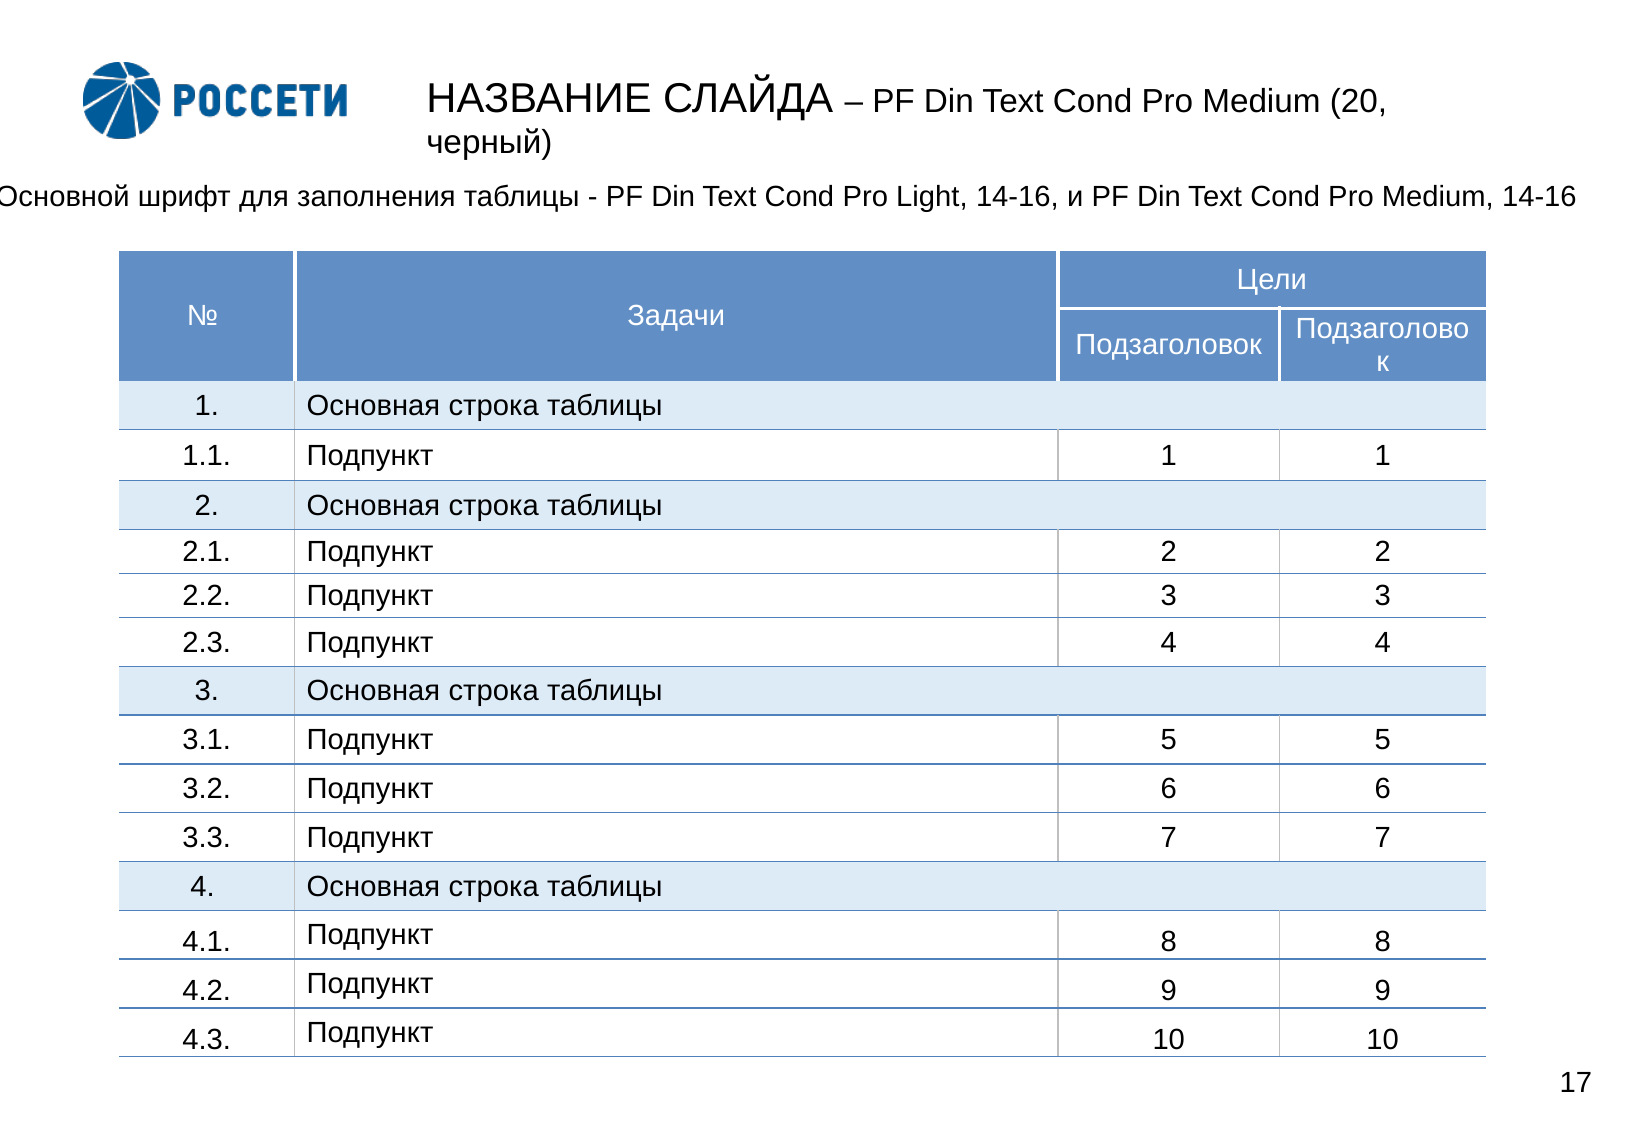

12
НАЗВАНИЕ СЛАЙДА – PF Din Text Cond Pro Medium (20, черный)
Основной шрифт для заполнения таблицы - PF Din Text Cond Pro Light, 14-16, и PF Din Text Cond Pro Medium, 14-16

| № | Задачи | Цели |  |
| --- | --- | --- | --- |
|  |  | Подзаголовок | Подзаголовок |
| 1. | Основная строка таблицы |  |  |
| 1.1. | Подпункт | 1 | 1 |
| 2. | Основная строка таблицы |  |  |
| 2.1. | Подпункт | 2 | 2 |
| 2.2. | Подпункт | 3 | 3 |
| 2.3. | Подпункт | 4 | 4 |
| 3. | Основная строка таблицы |  |  |
| 3.1. | Подпункт | 5 | 5 |
| 3.2. | Подпункт | 6 | 6 |
| 3.3. | Подпункт | 7 | 7 |
| 4. | Основная строка таблицы |  |  |
| 4.1. | Подпункт | 8 | 8 |
| 4.2. | Подпункт | 9 | 9 |
| 4.3. | Подпункт | 10 | 10 |

До конца
2019 г.
До конца
2020 г.

17